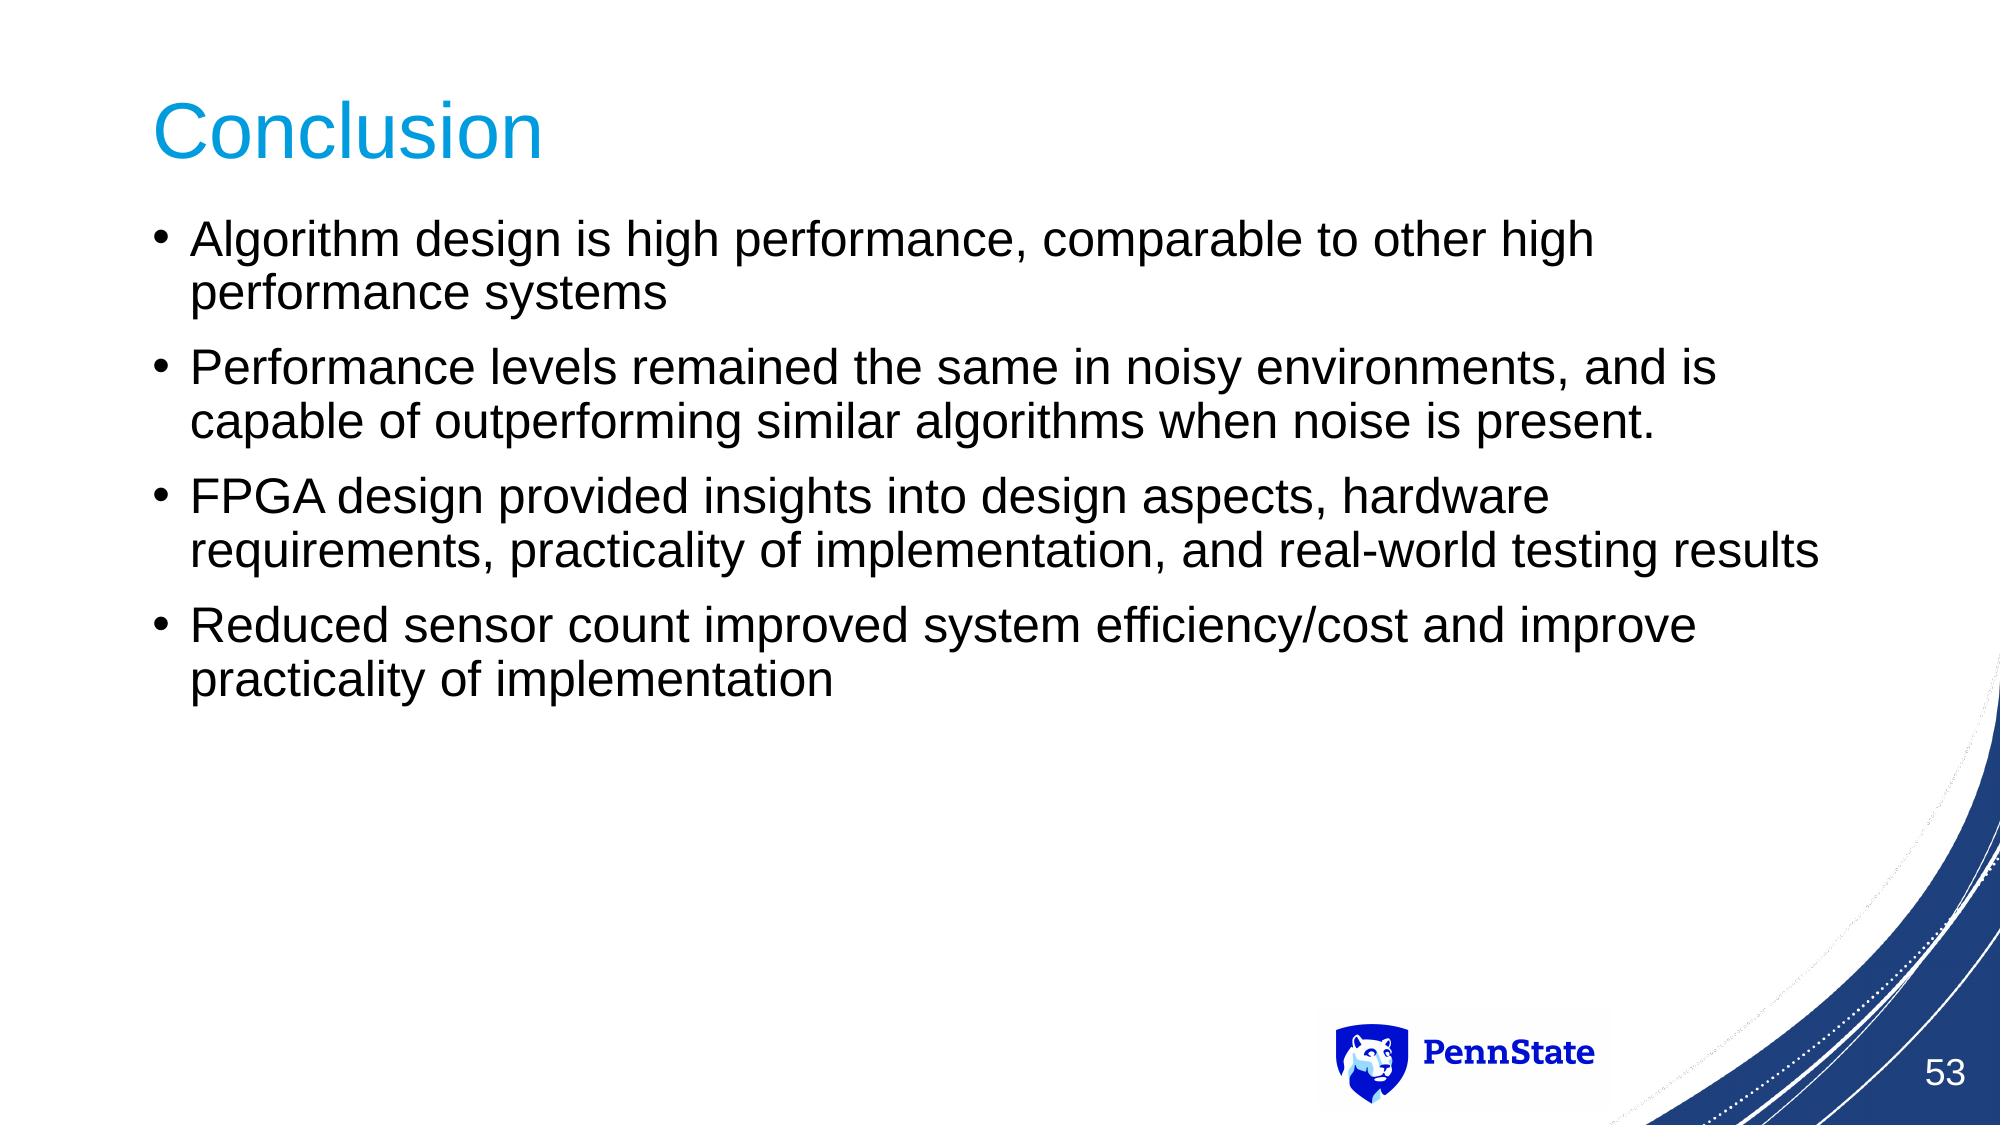

# Conclusion
Algorithm design is high performance, comparable to other high performance systems
Performance levels remained the same in noisy environments, and is capable of outperforming similar algorithms when noise is present.
FPGA design provided insights into design aspects, hardware requirements, practicality of implementation, and real-world testing results
Reduced sensor count improved system efficiency/cost and improve practicality of implementation

53